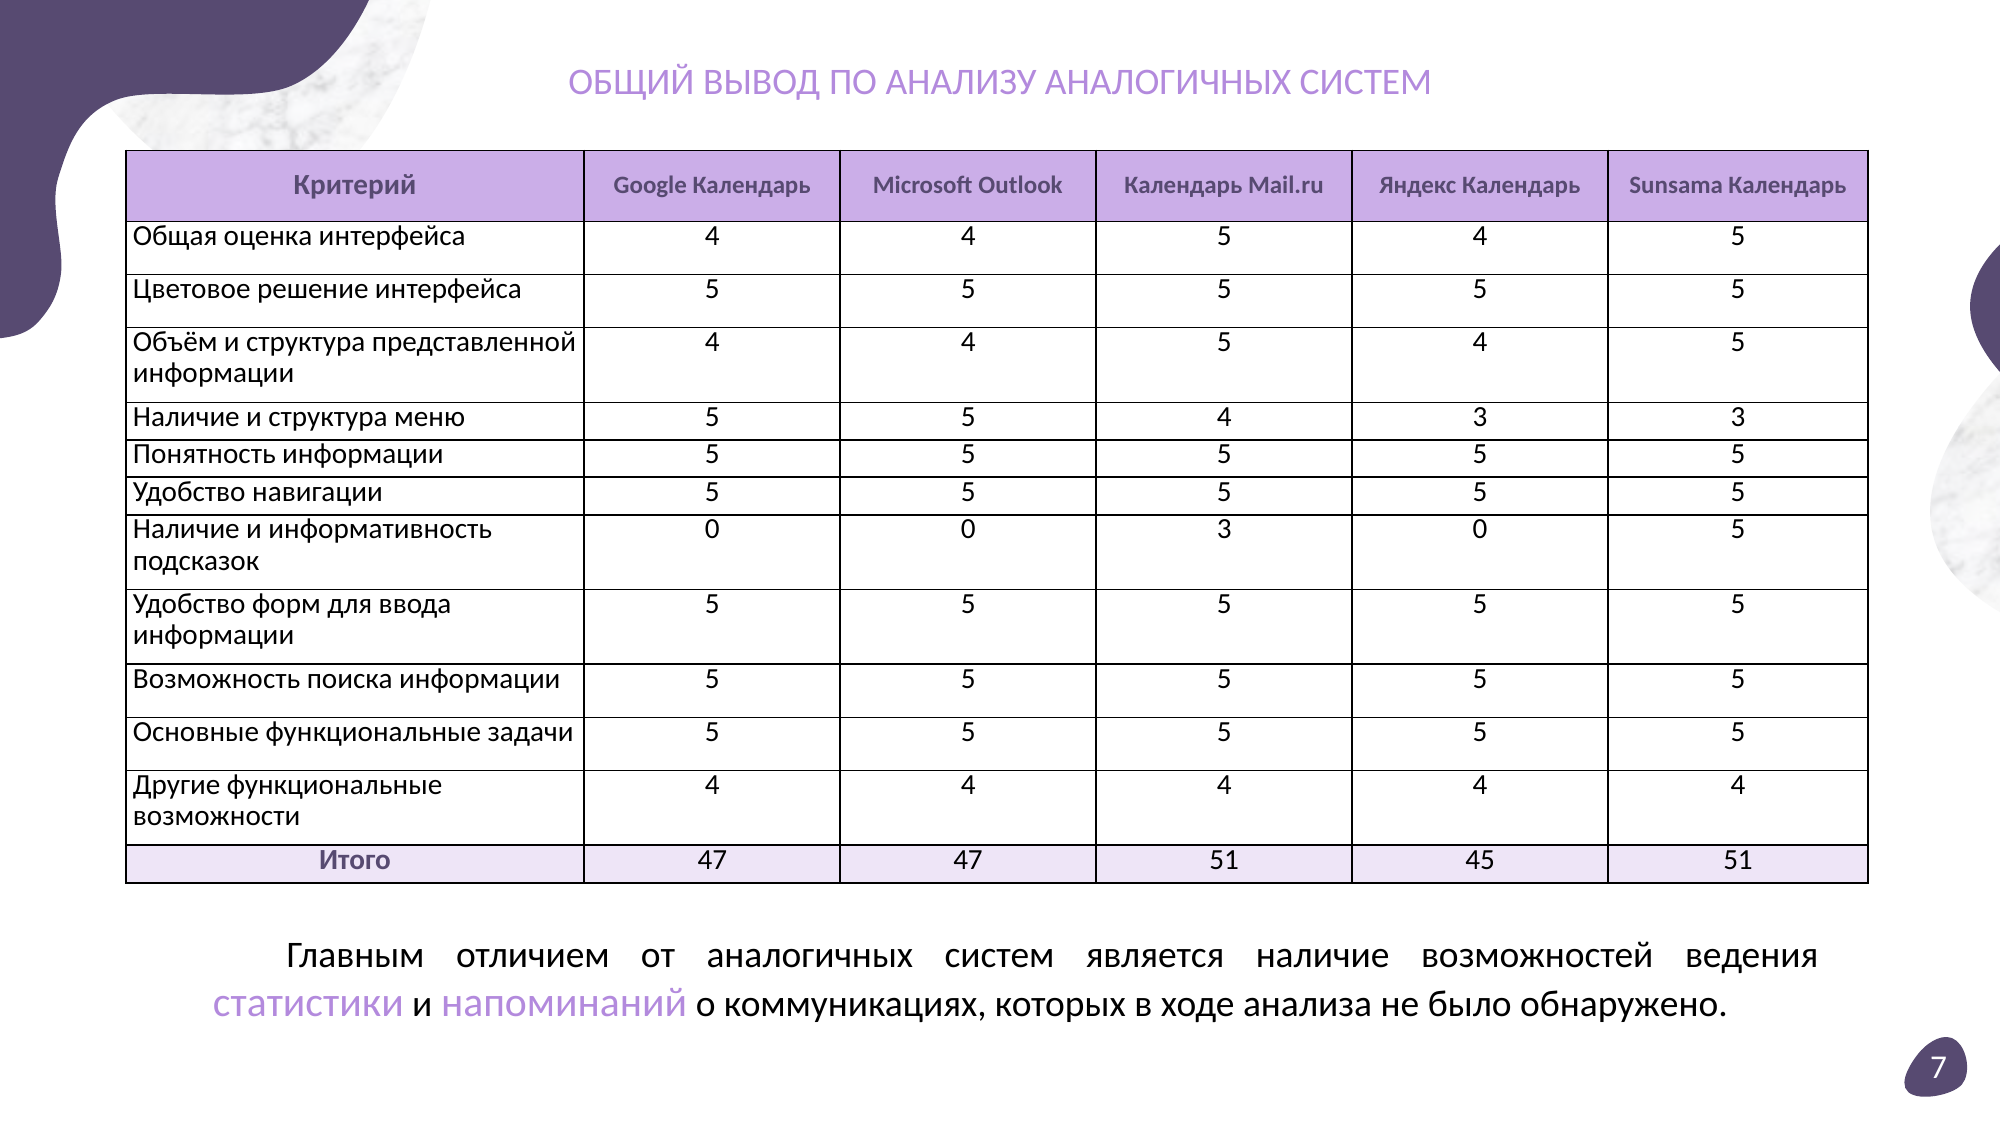

Общий вывод по анализу аналогичных систем
| Критерий | Google Календарь | Microsoft Outlook | Календарь Mail.ru | Яндекс Календарь | Sunsama Календарь |
| --- | --- | --- | --- | --- | --- |
| Общая оценка интерфейса | 4 | 4 | 5 | 4 | 5 |
| Цветовое решение интерфейса | 5 | 5 | 5 | 5 | 5 |
| Объём и структура представленной информации | 4 | 4 | 5 | 4 | 5 |
| Наличие и структура меню | 5 | 5 | 4 | 3 | 3 |
| Понятность информации | 5 | 5 | 5 | 5 | 5 |
| Удобство навигации | 5 | 5 | 5 | 5 | 5 |
| Наличие и информативность подсказок | 0 | 0 | 3 | 0 | 5 |
| Удобство форм для ввода информации | 5 | 5 | 5 | 5 | 5 |
| Возможность поиска информации | 5 | 5 | 5 | 5 | 5 |
| Основные функциональные задачи | 5 | 5 | 5 | 5 | 5 |
| Другие функциональные возможности | 4 | 4 | 4 | 4 | 4 |
| Итого | 47 | 47 | 51 | 45 | 51 |

Главным отличием от аналогичных систем является наличие возможностей ведения статистики и напоминаний о коммуникациях, которых в ходе анализа не было обнаружено.

7